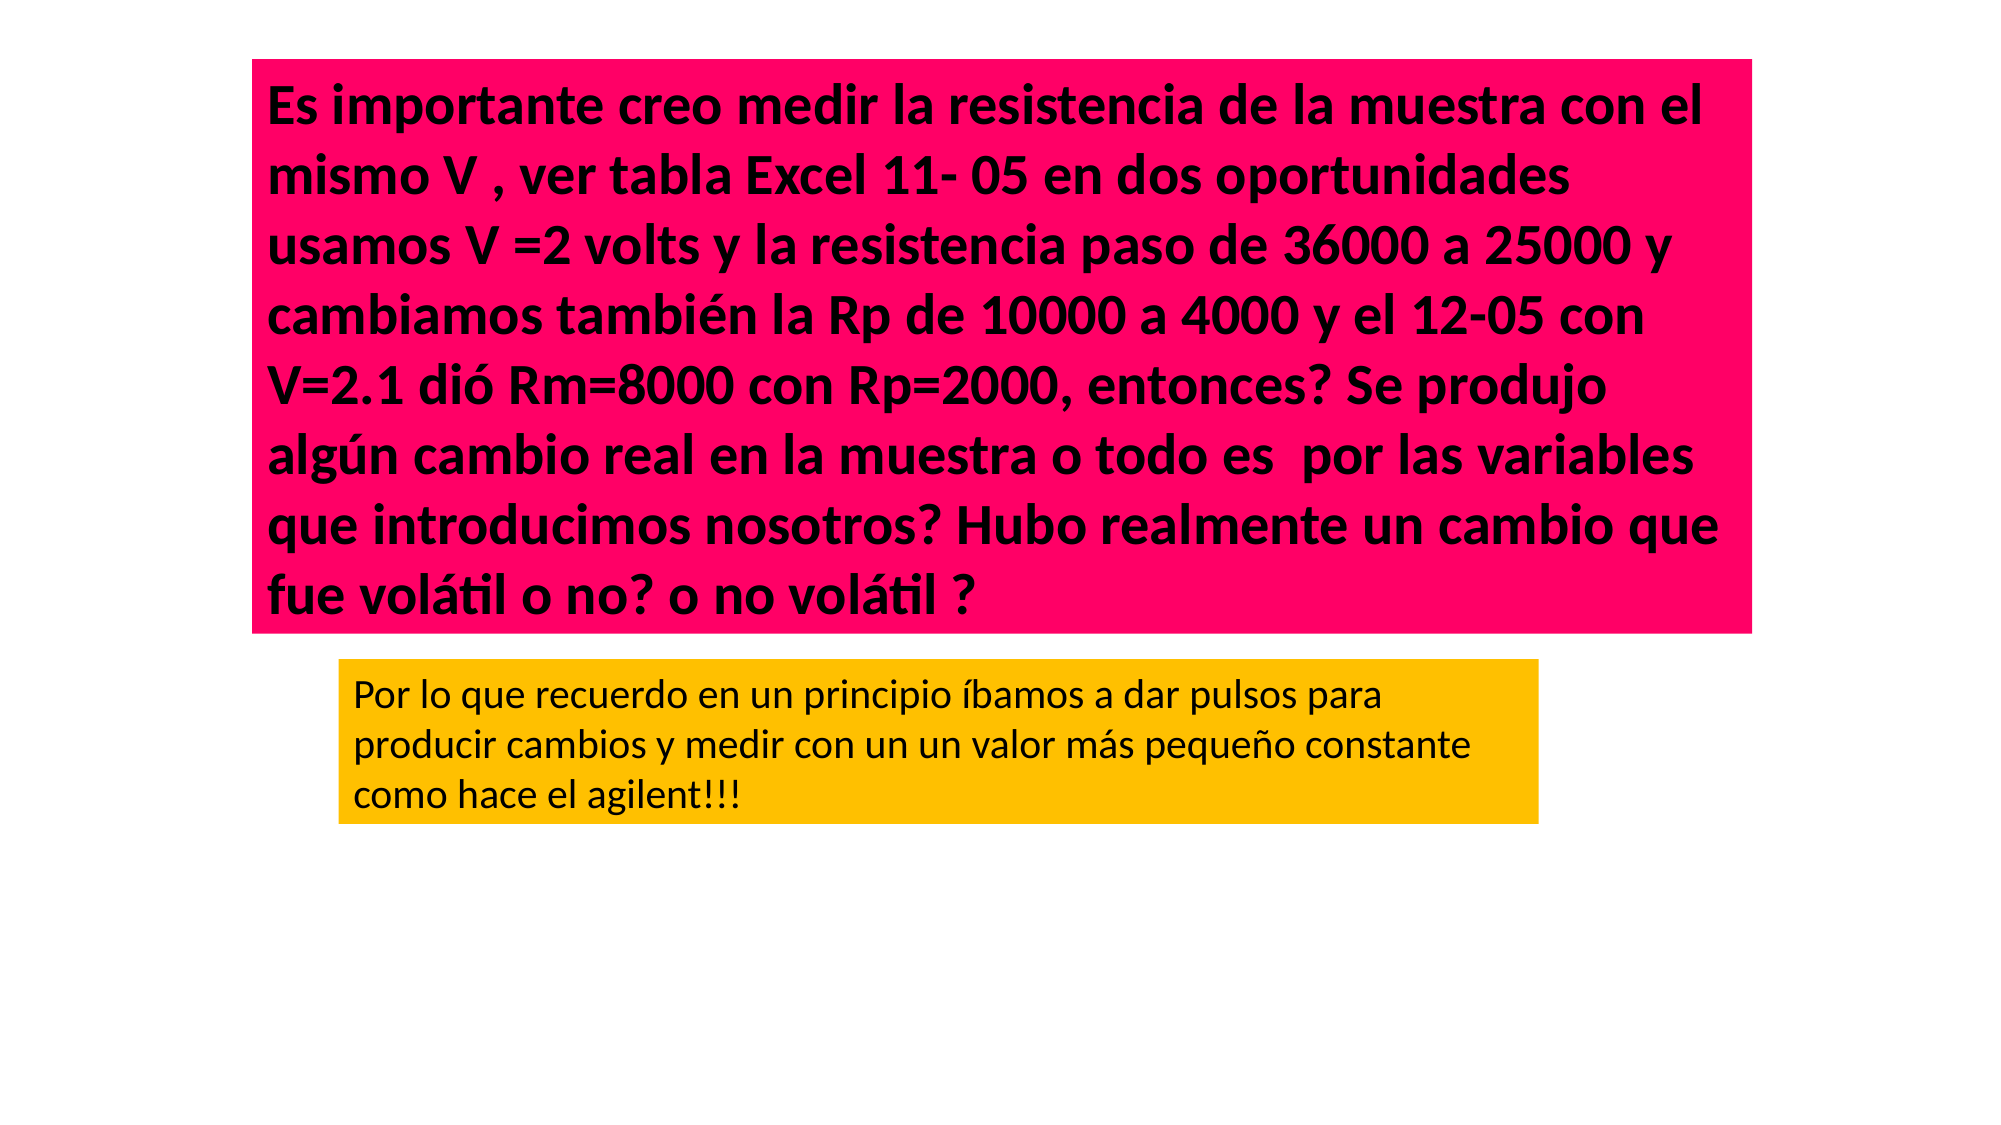

Es importante creo medir la resistencia de la muestra con el mismo V , ver tabla Excel 11- 05 en dos oportunidades usamos V =2 volts y la resistencia paso de 36000 a 25000 y cambiamos también la Rp de 10000 a 4000 y el 12-05 con V=2.1 dió Rm=8000 con Rp=2000, entonces? Se produjo algún cambio real en la muestra o todo es  por las variables que introducimos nosotros? Hubo realmente un cambio que fue volátil o no? o no volátil ?
Por lo que recuerdo en un principio íbamos a dar pulsos para producir cambios y medir con un un valor más pequeño constante como hace el agilent!!!